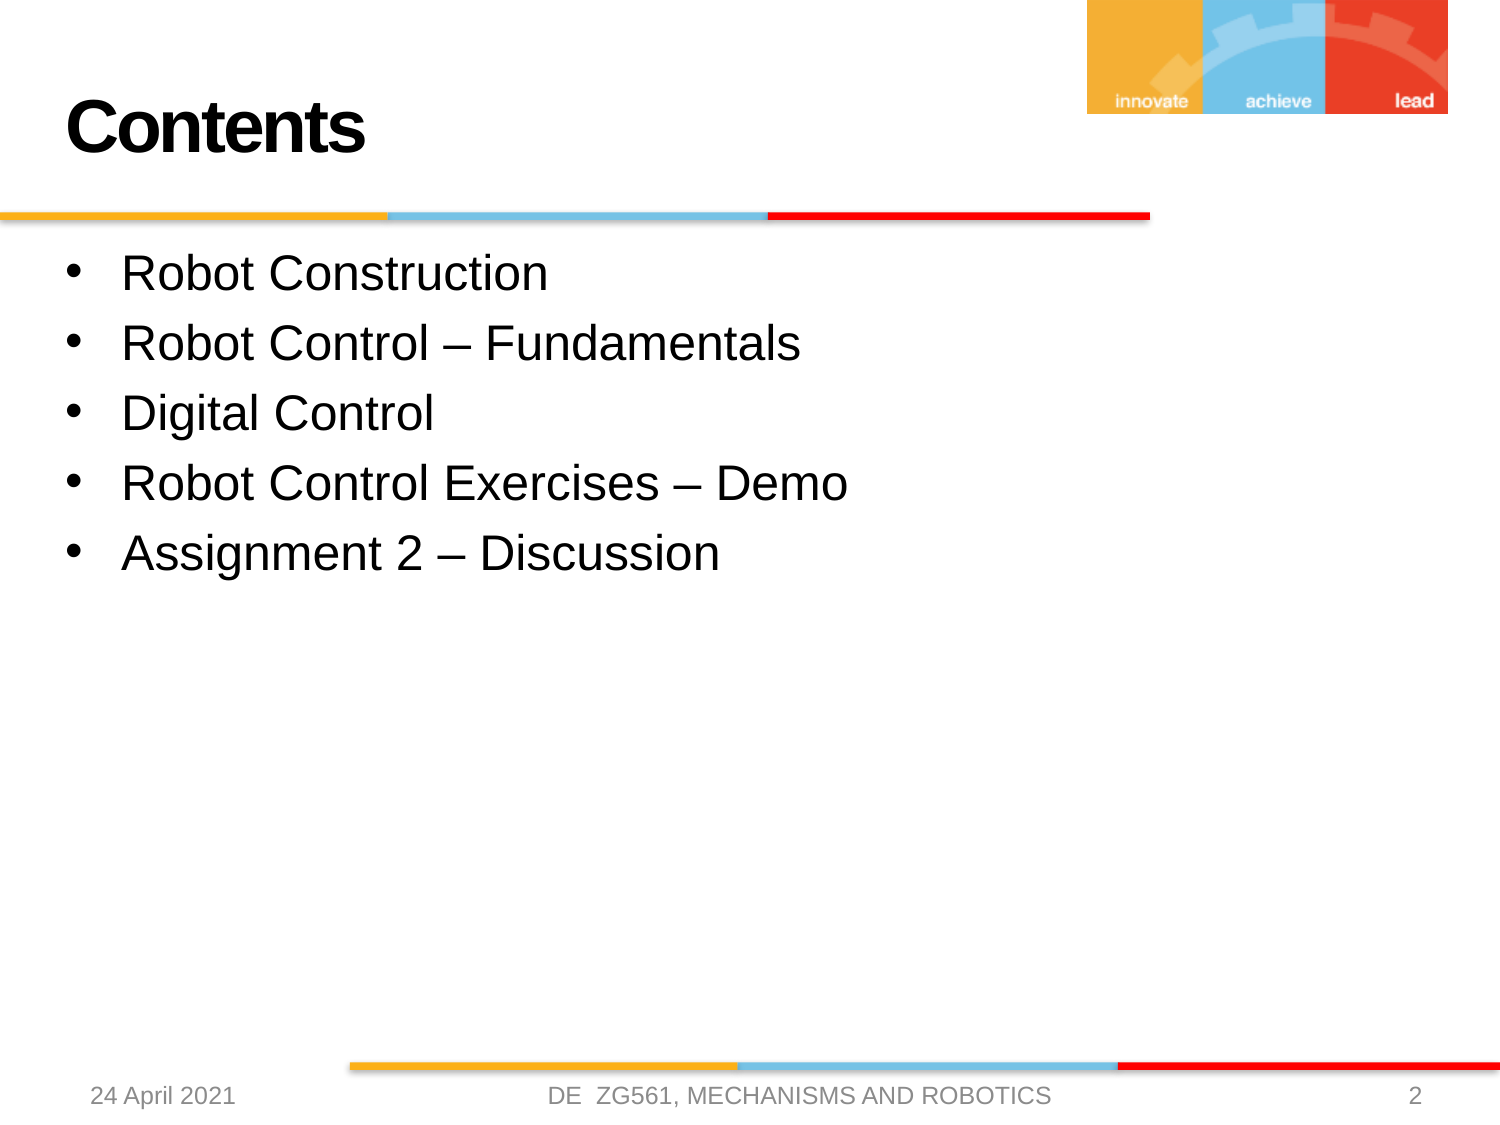

# Contents
Robot Construction
Robot Control – Fundamentals
Digital Control
Robot Control Exercises – Demo
Assignment 2 – Discussion
DE  ZG561, MECHANISMS AND ROBOTICS
24 April 2021
2